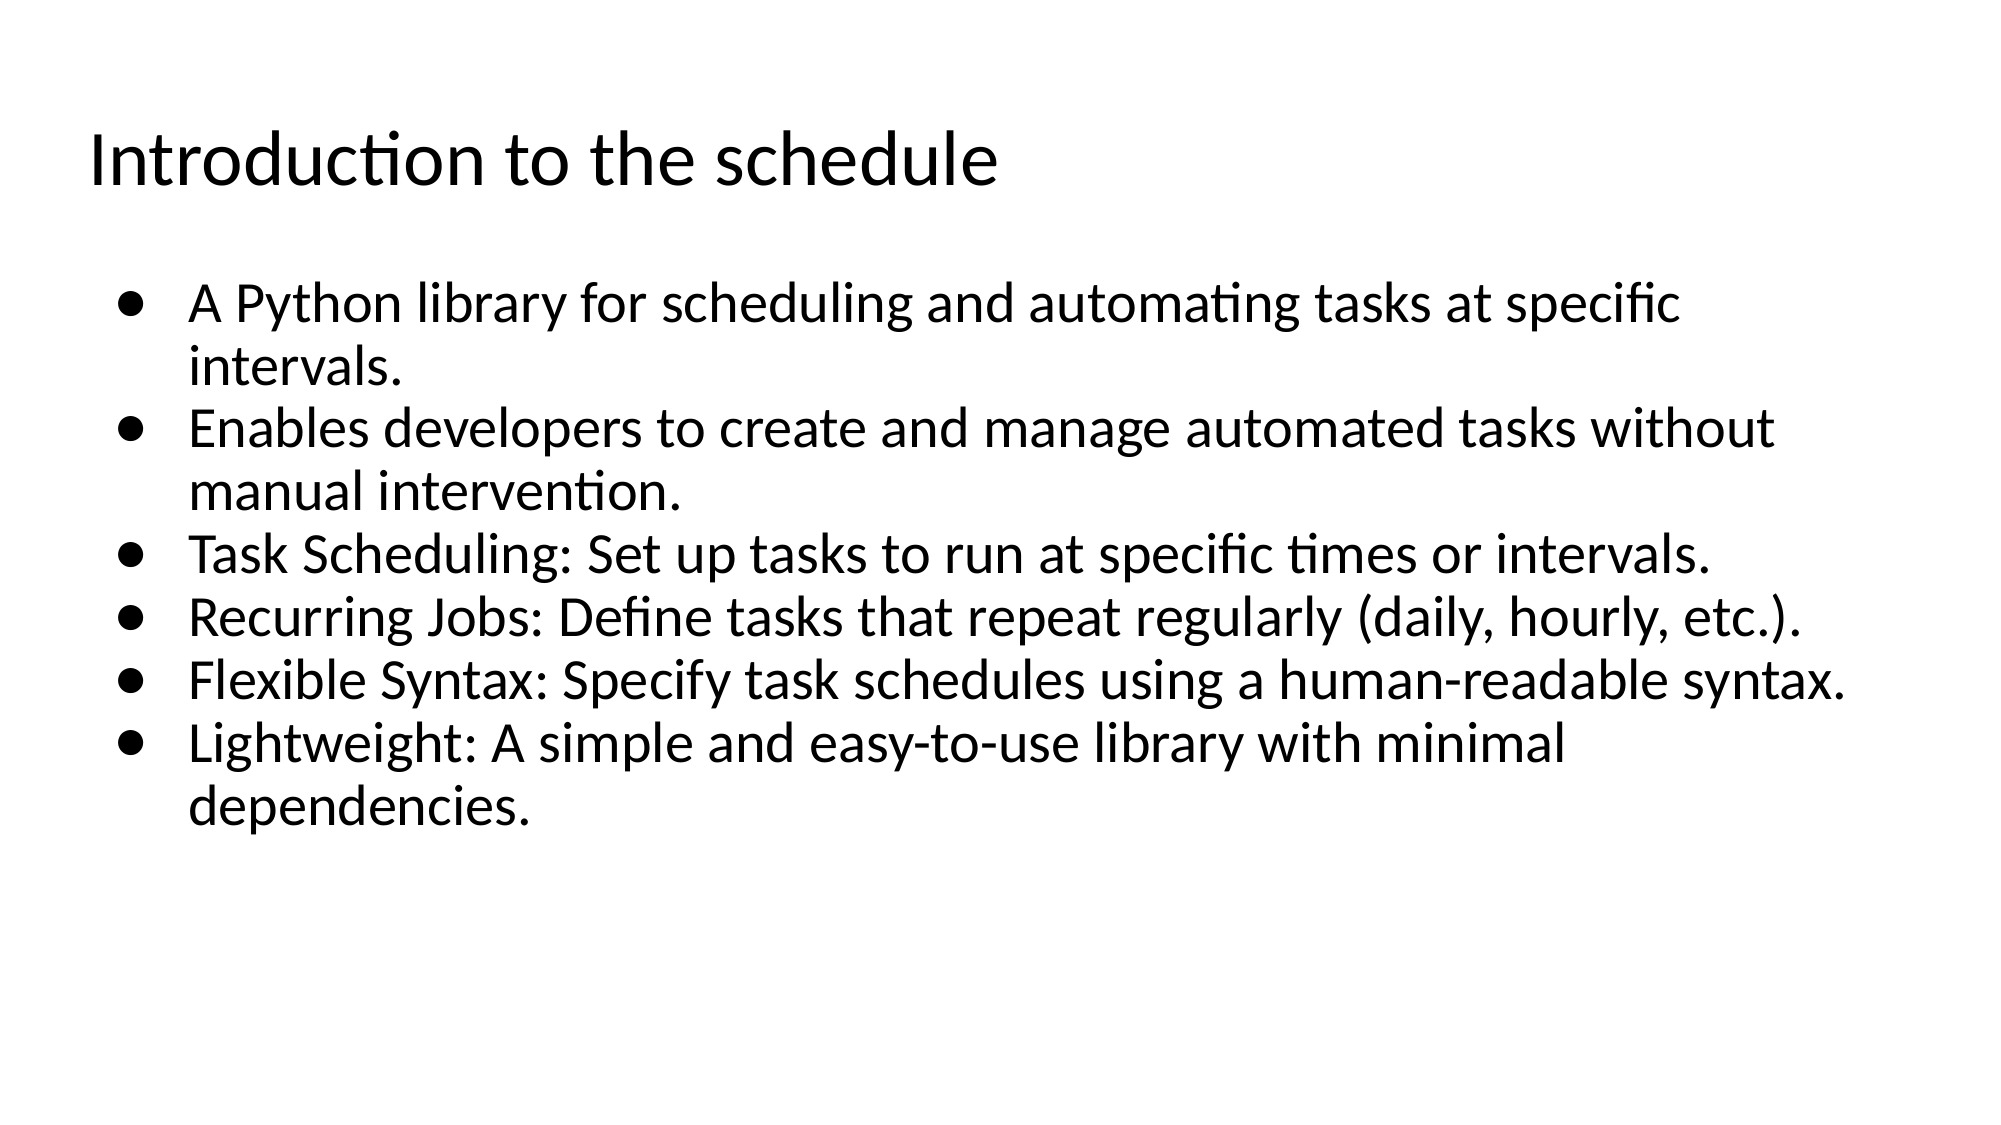

# Introduction to the schedule
A Python library for scheduling and automating tasks at specific intervals.
Enables developers to create and manage automated tasks without manual intervention.
Task Scheduling: Set up tasks to run at specific times or intervals.
Recurring Jobs: Define tasks that repeat regularly (daily, hourly, etc.).
Flexible Syntax: Specify task schedules using a human-readable syntax.
Lightweight: A simple and easy-to-use library with minimal dependencies.